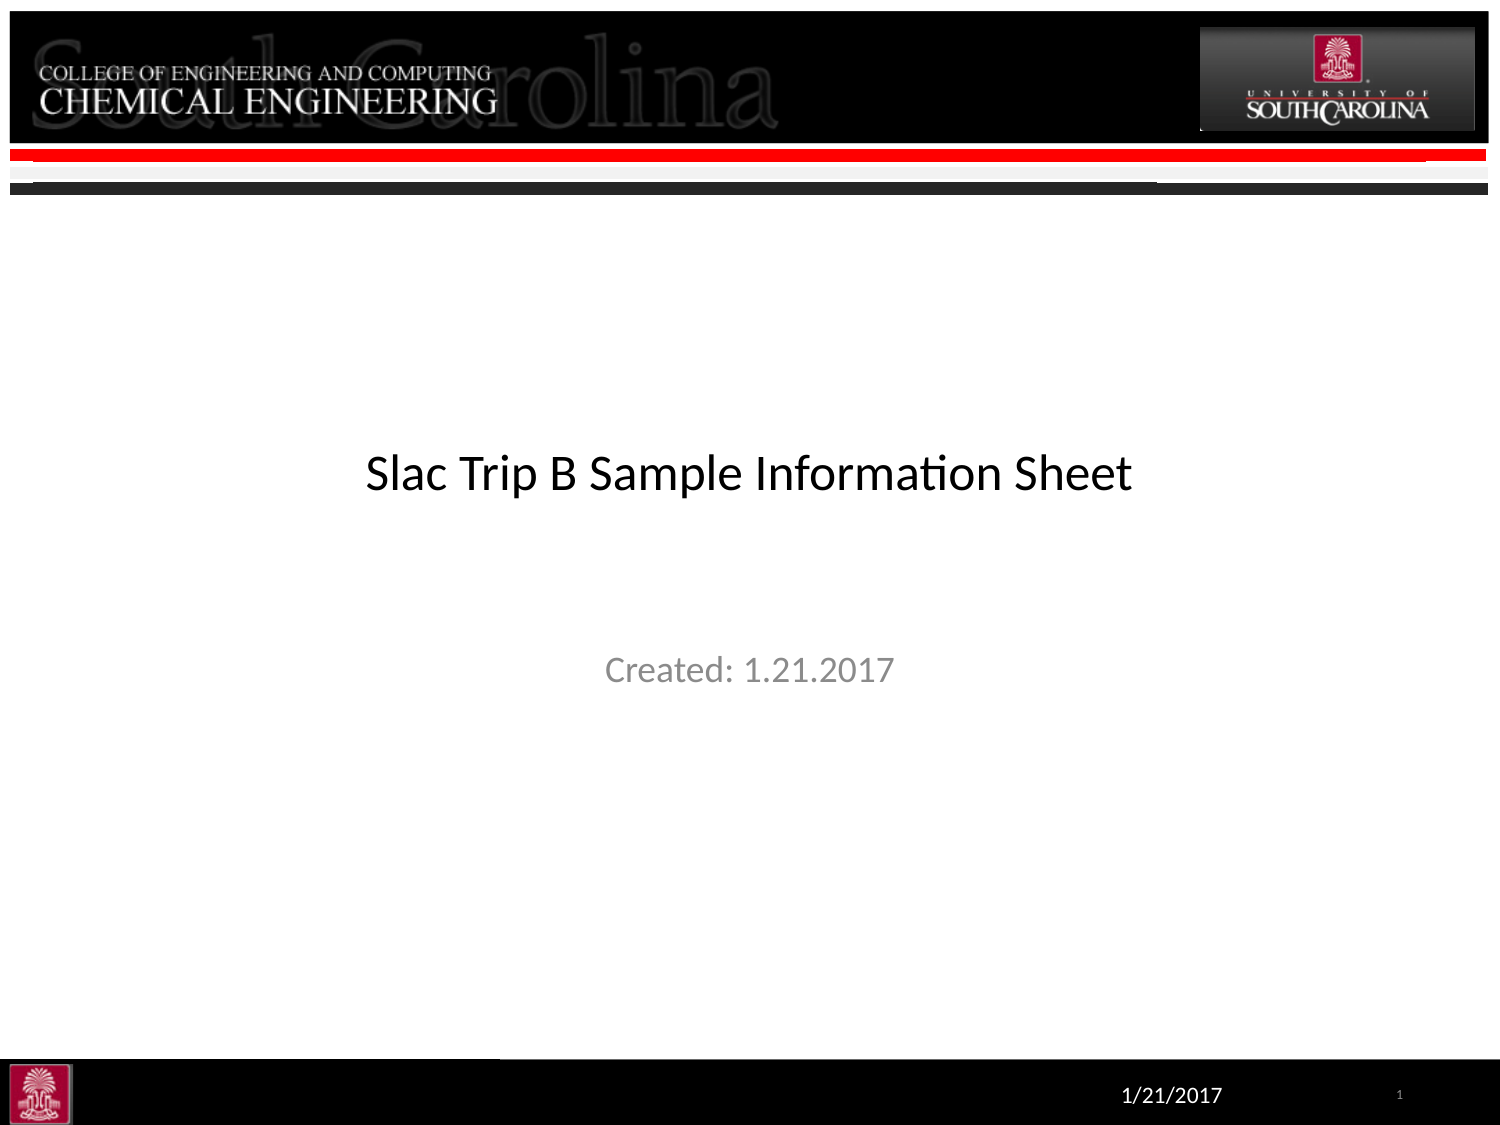

# Slac Trip B Sample Information Sheet
Created: 1.21.2017